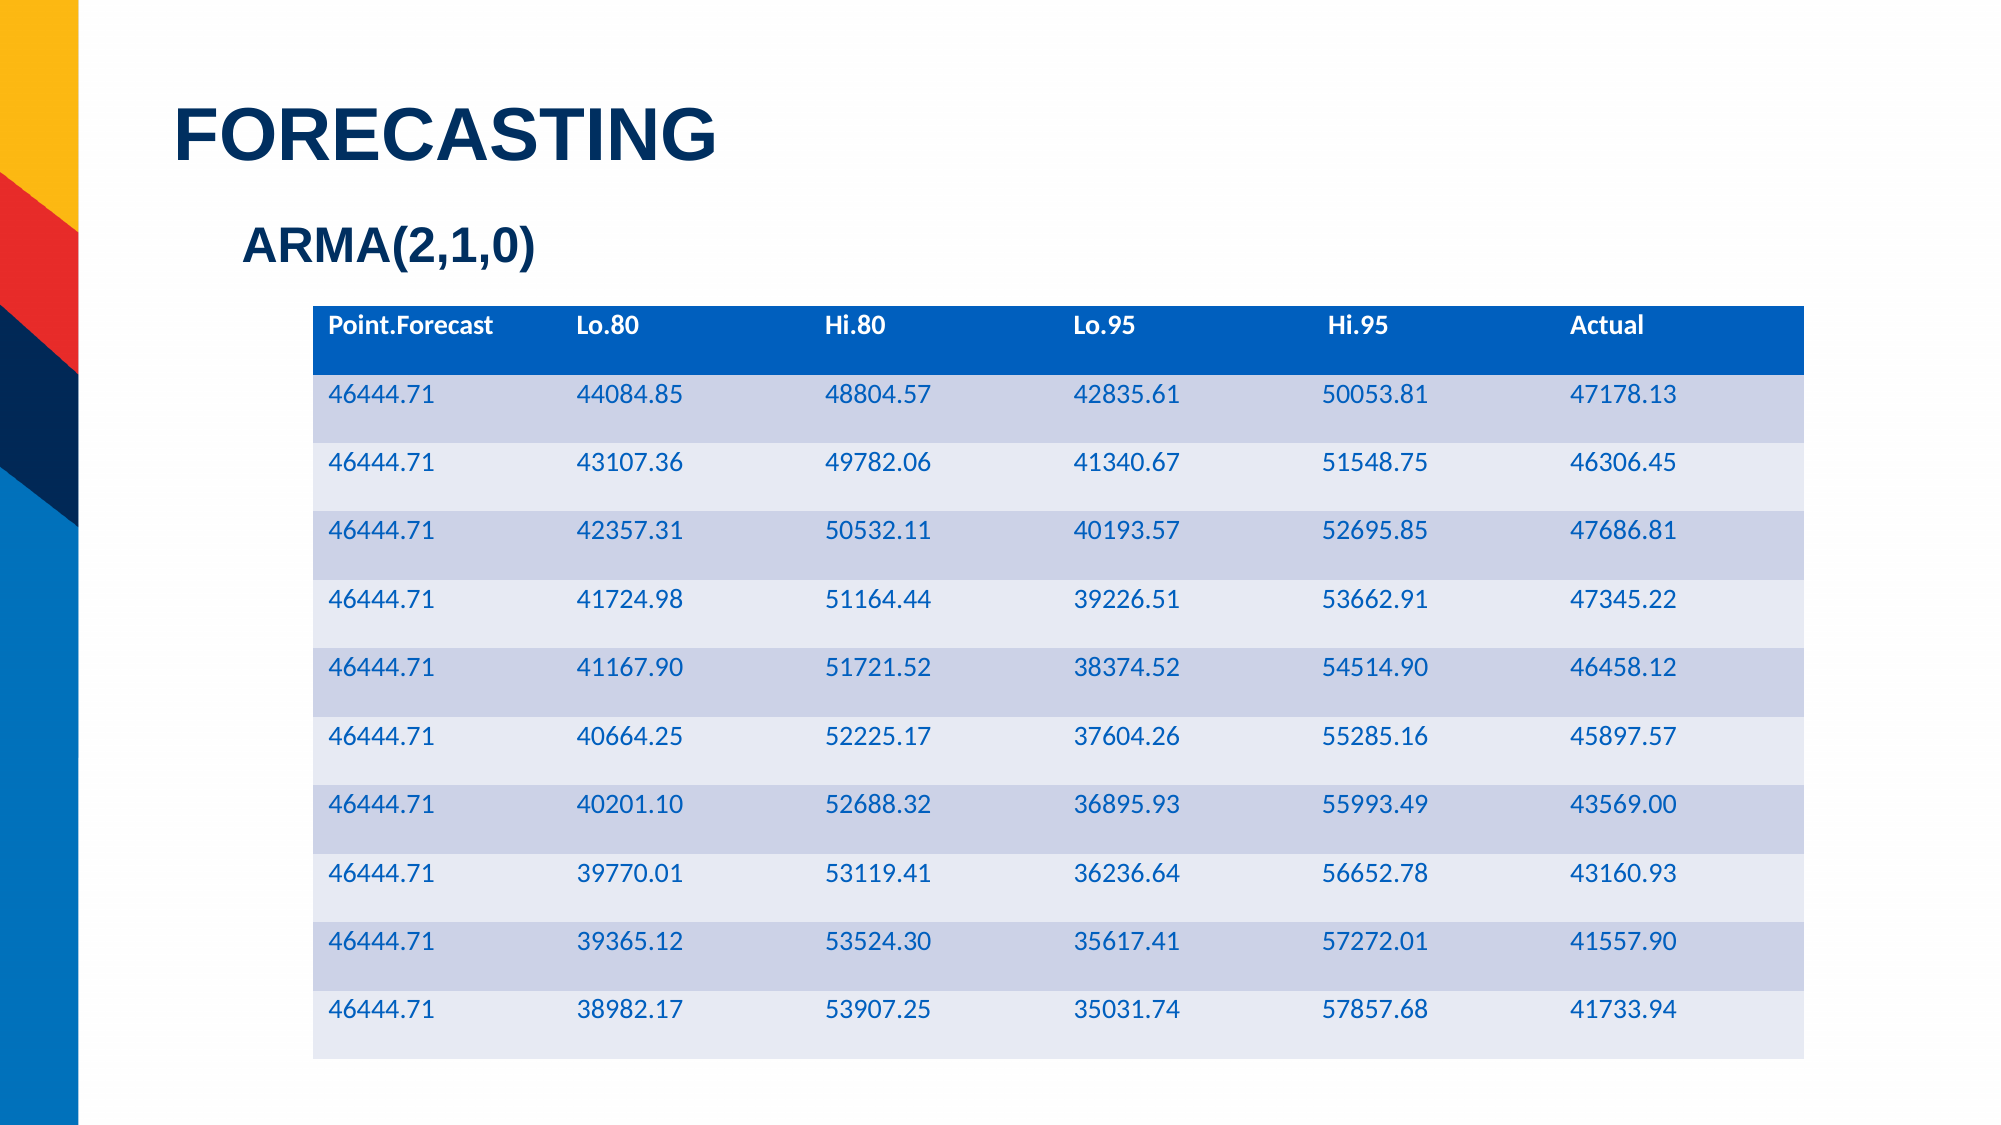

# Forecasting
ARMA(2,1,0)
| Point.Forecast | Lo.80 | Hi.80 | Lo.95 | Hi.95 | Actual |
| --- | --- | --- | --- | --- | --- |
| 46444.71 | 44084.85 | 48804.57 | 42835.61 | 50053.81 | 47178.13 |
| 46444.71 | 43107.36 | 49782.06 | 41340.67 | 51548.75 | 46306.45 |
| 46444.71 | 42357.31 | 50532.11 | 40193.57 | 52695.85 | 47686.81 |
| 46444.71 | 41724.98 | 51164.44 | 39226.51 | 53662.91 | 47345.22 |
| 46444.71 | 41167.90 | 51721.52 | 38374.52 | 54514.90 | 46458.12 |
| 46444.71 | 40664.25 | 52225.17 | 37604.26 | 55285.16 | 45897.57 |
| 46444.71 | 40201.10 | 52688.32 | 36895.93 | 55993.49 | 43569.00 |
| 46444.71 | 39770.01 | 53119.41 | 36236.64 | 56652.78 | 43160.93 |
| 46444.71 | 39365.12 | 53524.30 | 35617.41 | 57272.01 | 41557.90 |
| 46444.71 | 38982.17 | 53907.25 | 35031.74 | 57857.68 | 41733.94 |